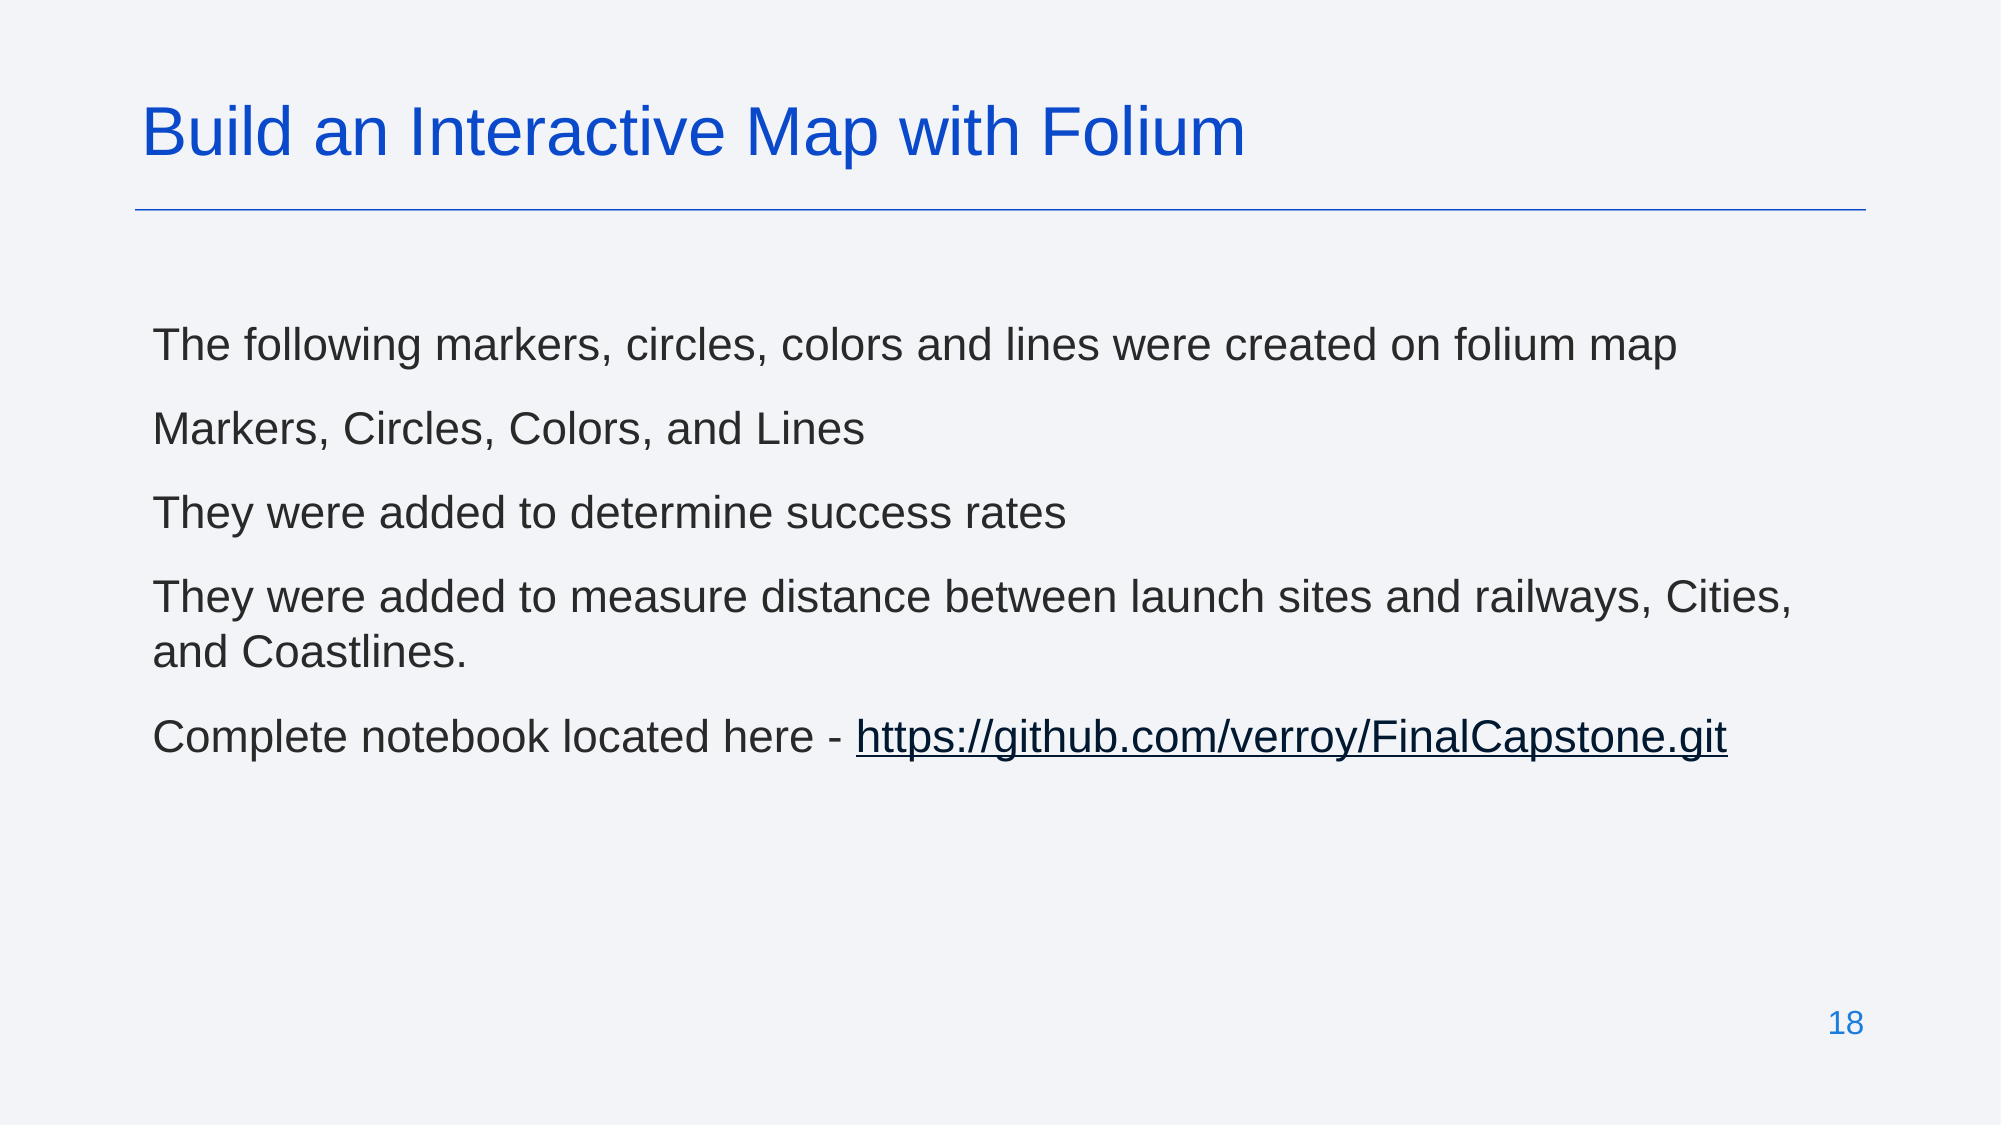

Build an Interactive Map with Folium
The following markers, circles, colors and lines were created on folium map
Markers, Circles, Colors, and Lines
They were added to determine success rates
They were added to measure distance between launch sites and railways, Cities, and Coastlines.
Complete notebook located here - https://github.com/verroy/FinalCapstone.git

18